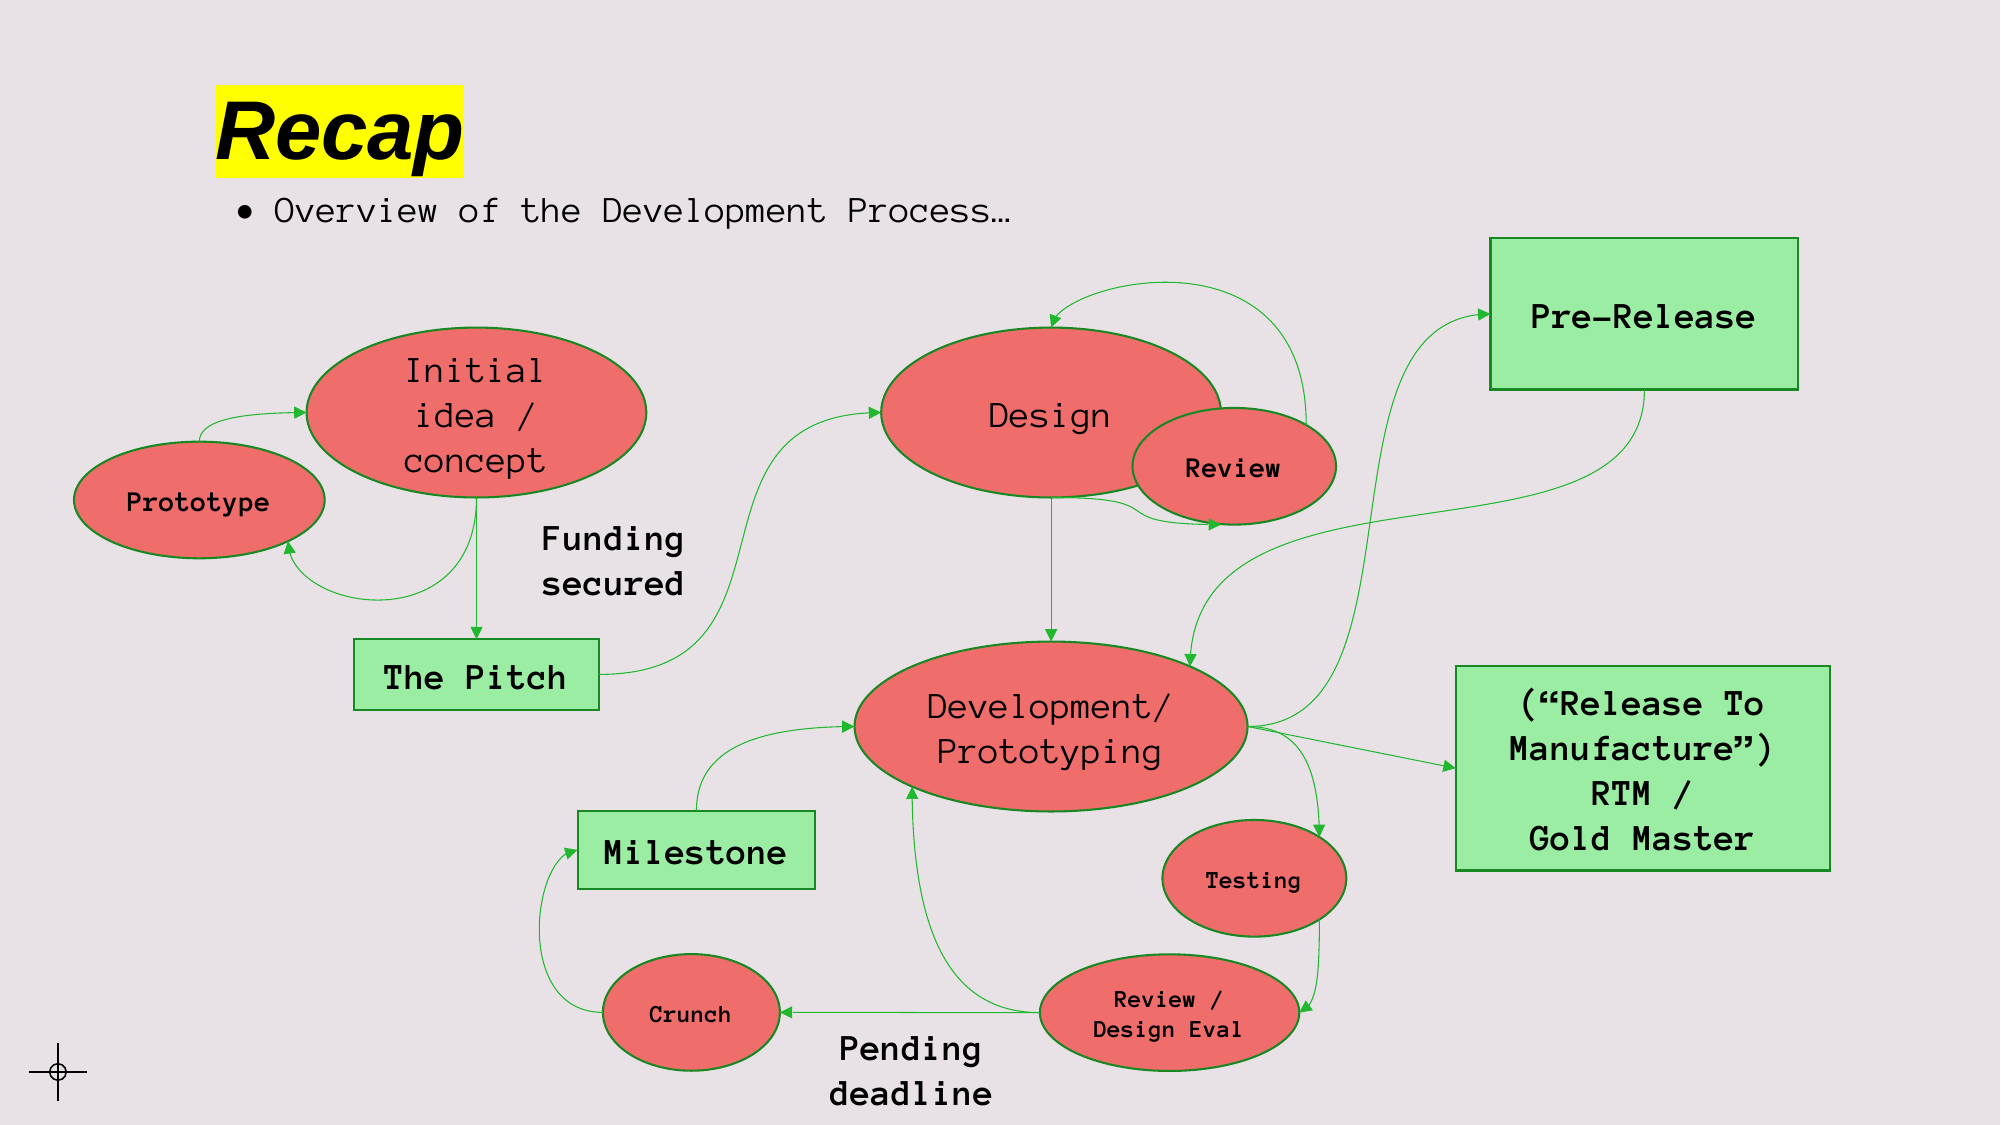

# Recap
• Overview of the Development Process…
Pre-Release
Initial idea / concept
Design
Review
Prototype
Funding secured
The Pitch
Development/ Prototyping
(“Release To Manufacture”)
RTM /
Gold Master
Milestone
Testing
Crunch
Review / Design Eval
Pending deadline